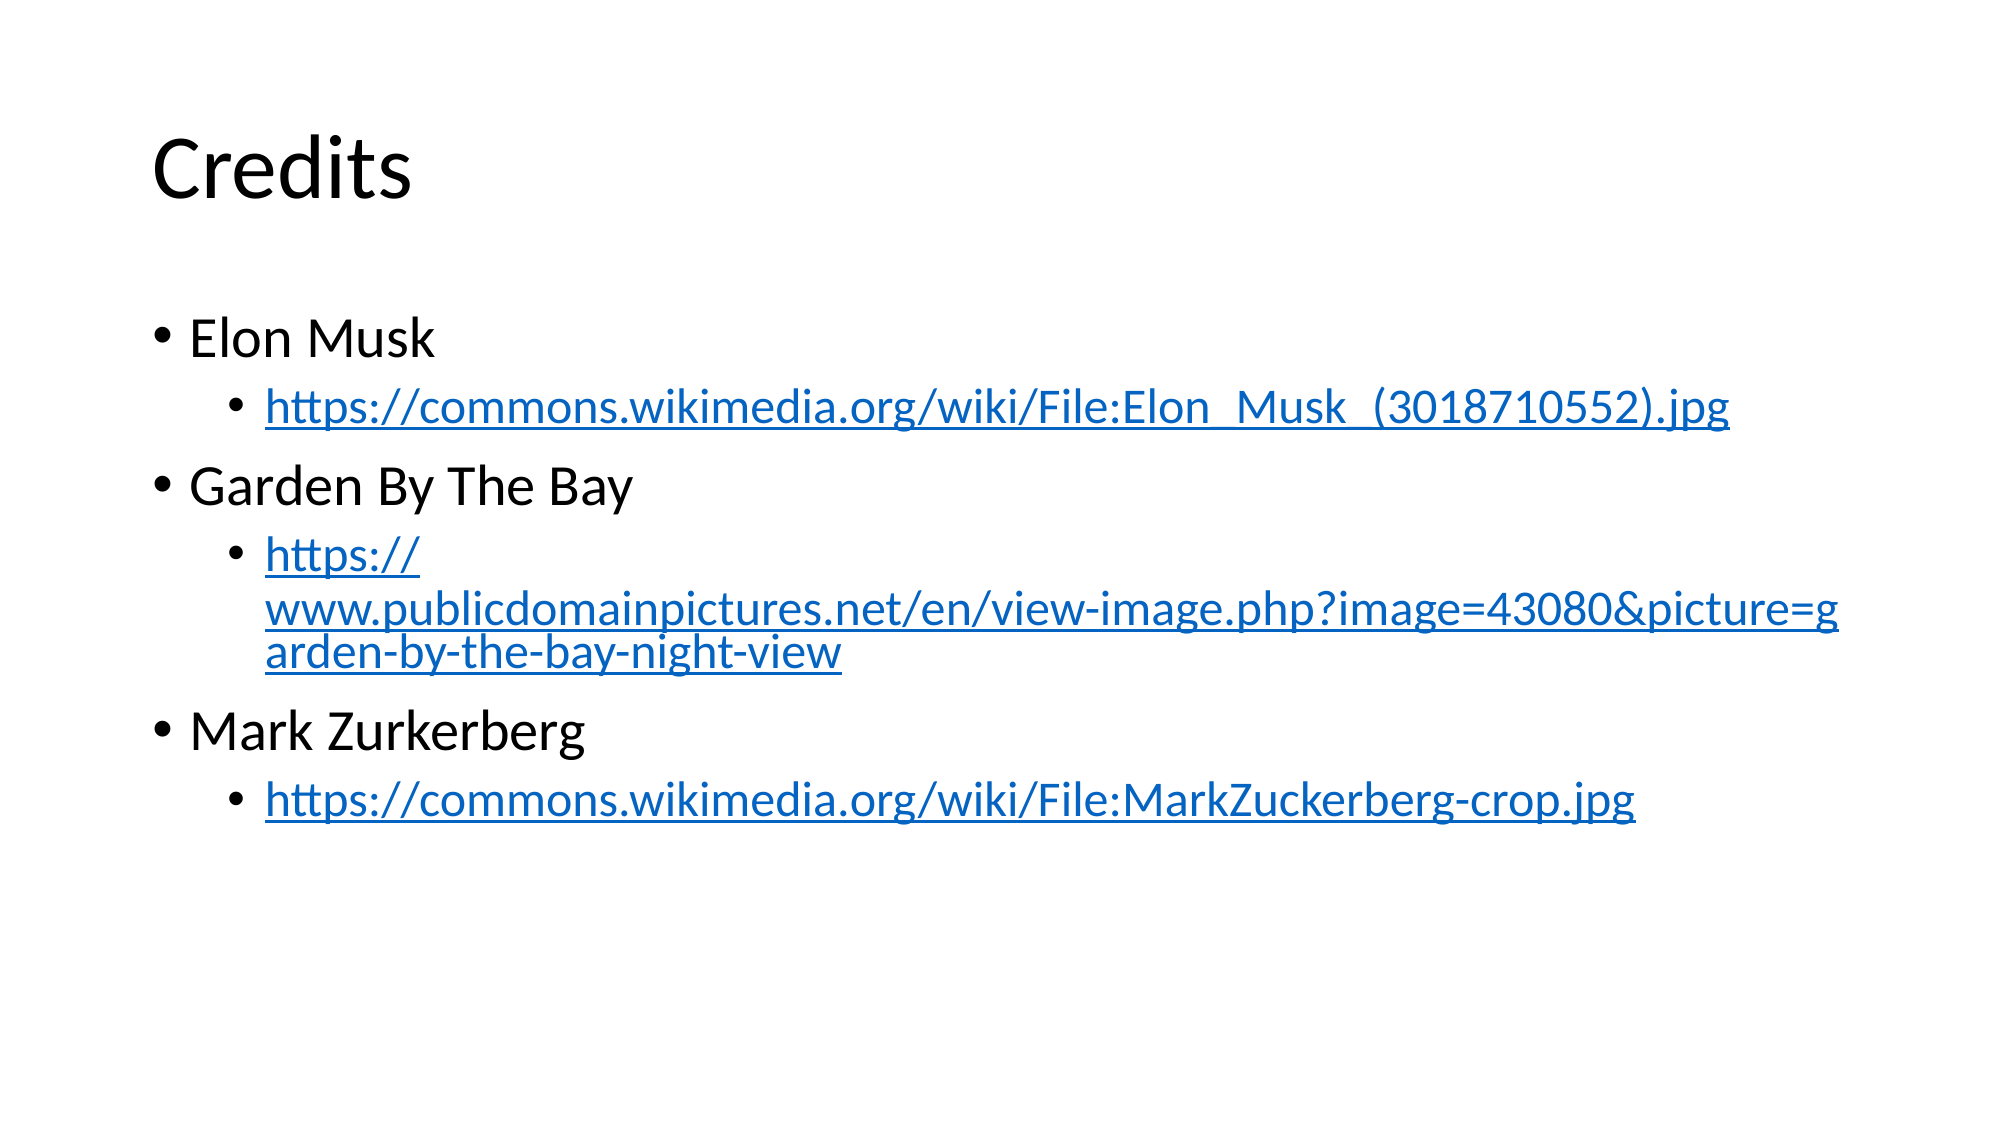

# Credits
Elon Musk
https://commons.wikimedia.org/wiki/File:Elon_Musk_(3018710552).jpg
Garden By The Bay
https://www.publicdomainpictures.net/en/view-image.php?image=43080&picture=garden-by-the-bay-night-view
Mark Zurkerberg
https://commons.wikimedia.org/wiki/File:MarkZuckerberg-crop.jpg